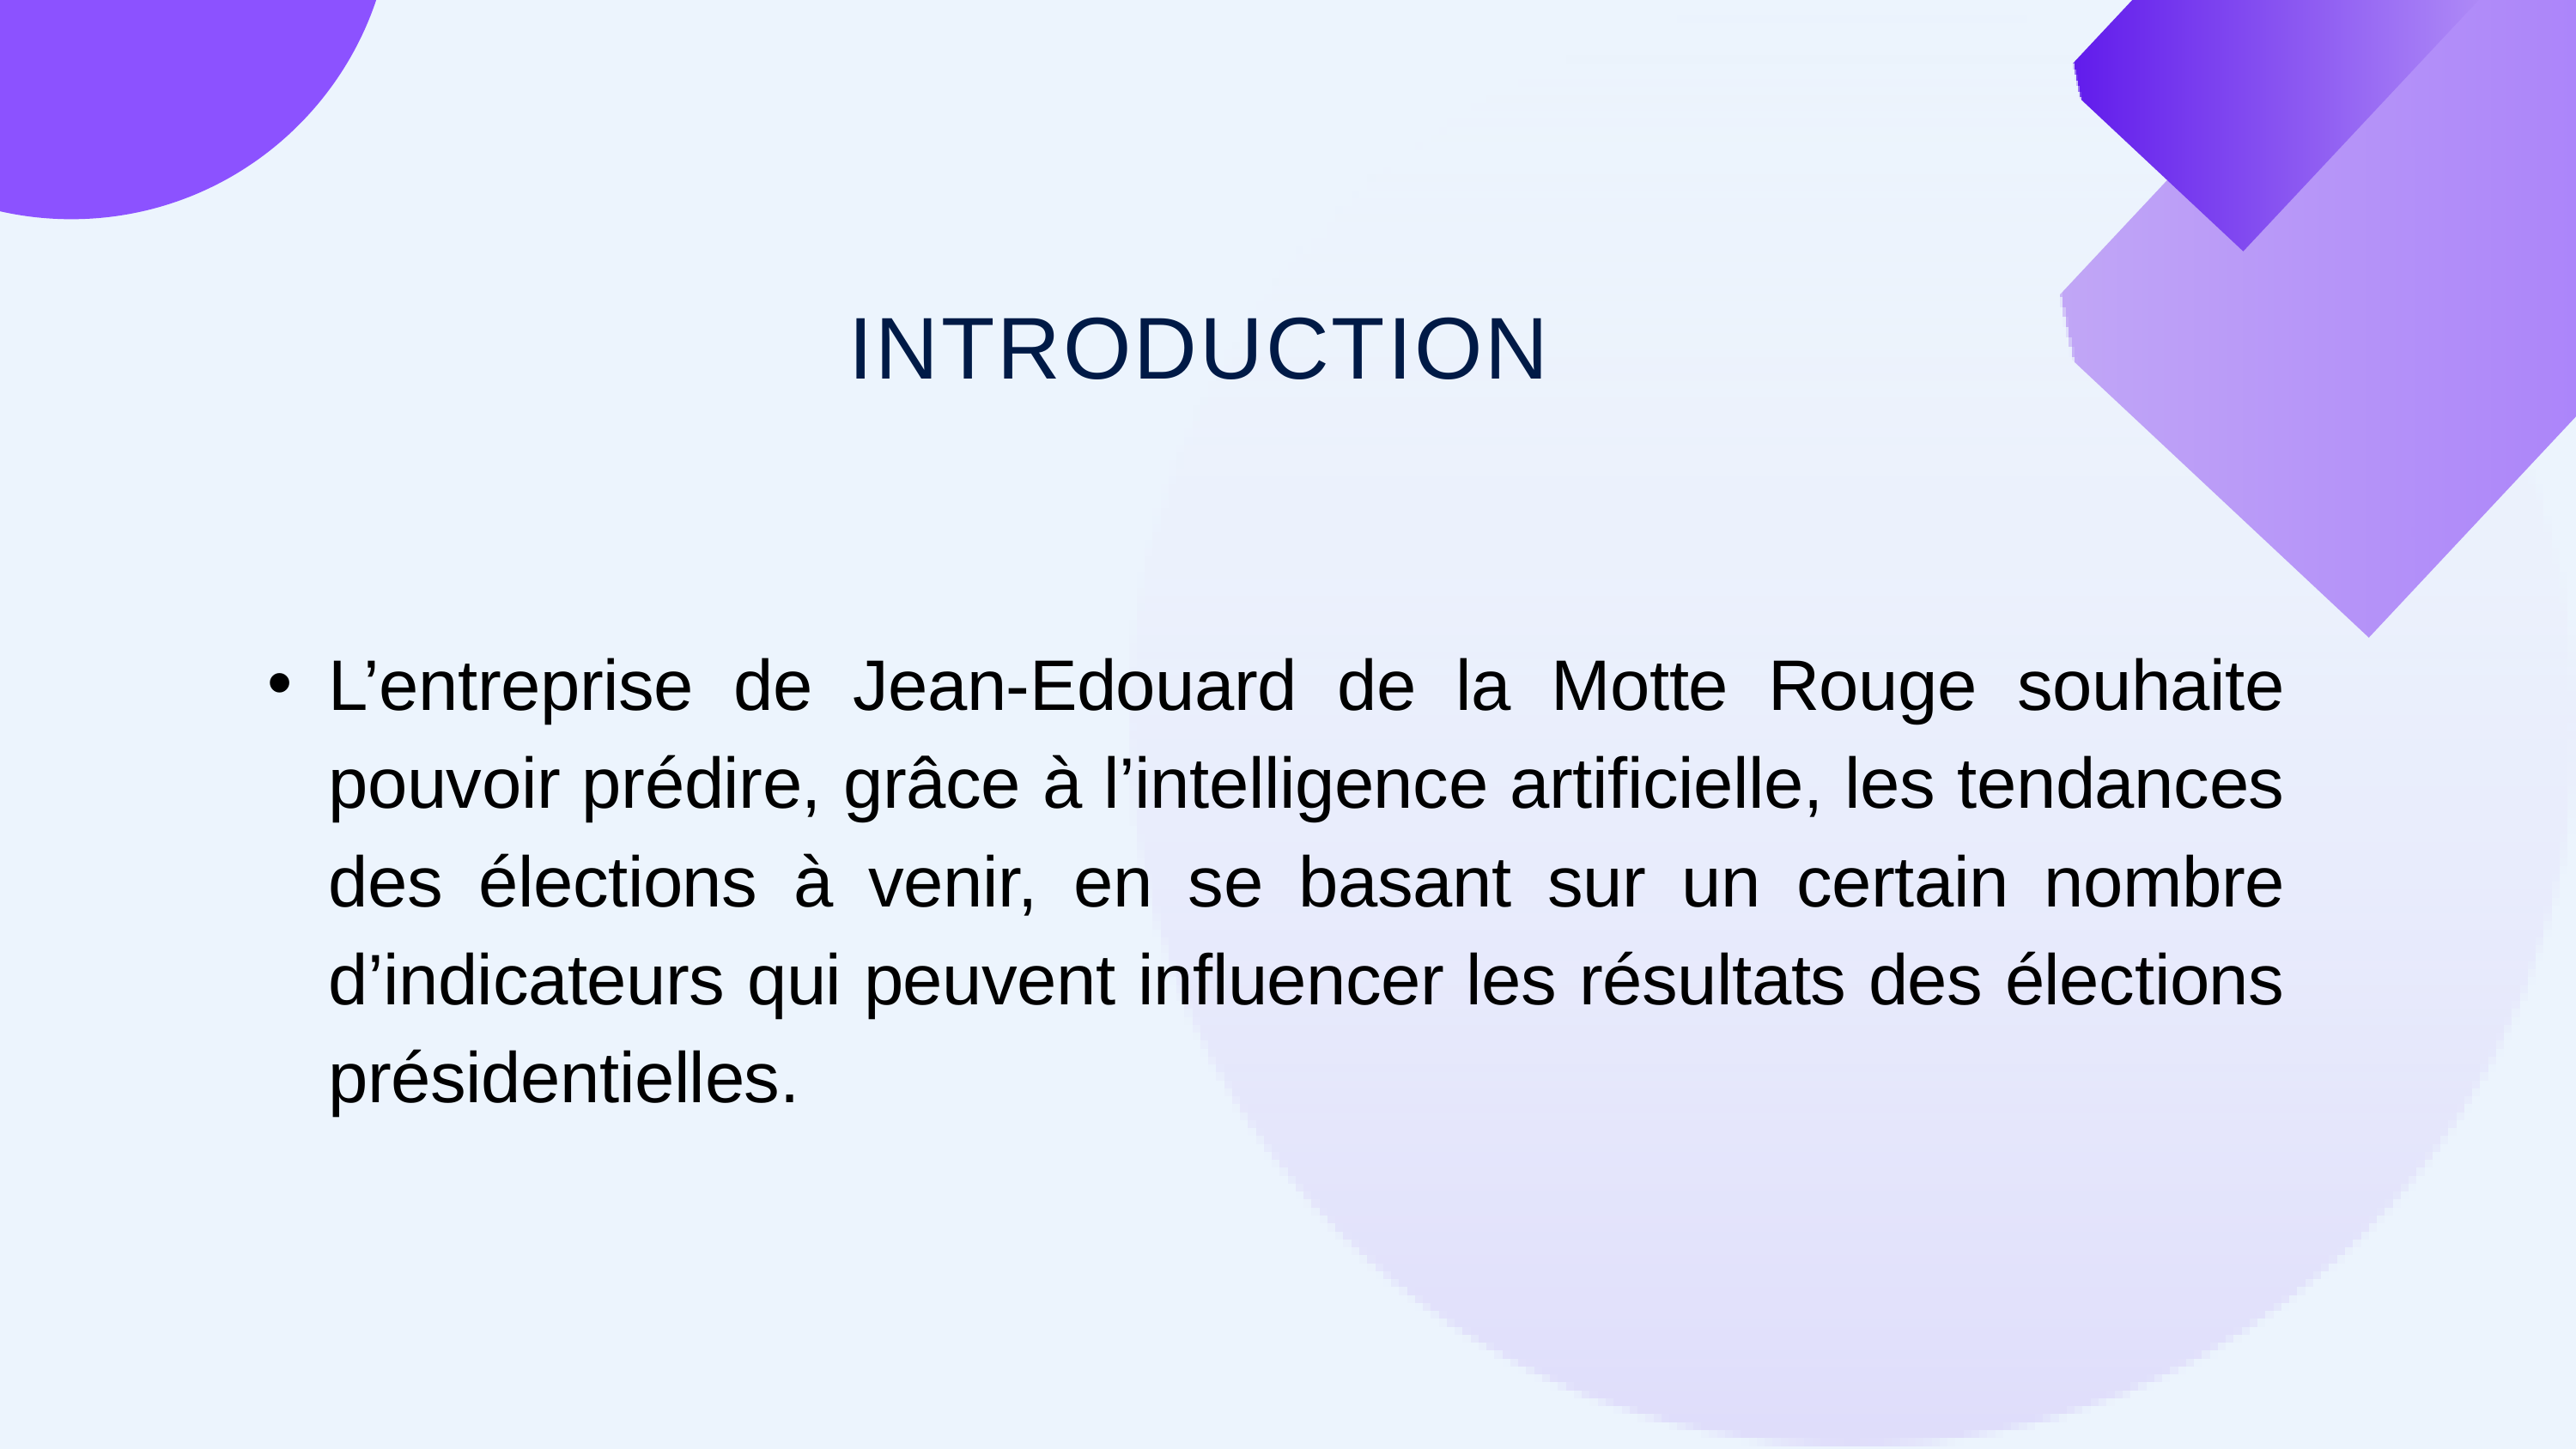

INTRODUCTION
L’entreprise de Jean-Edouard de la Motte Rouge souhaite pouvoir prédire, grâce à l’intelligence artificielle, les tendances des élections à venir, en se basant sur un certain nombre d’indicateurs qui peuvent influencer les résultats des élections présidentielles.